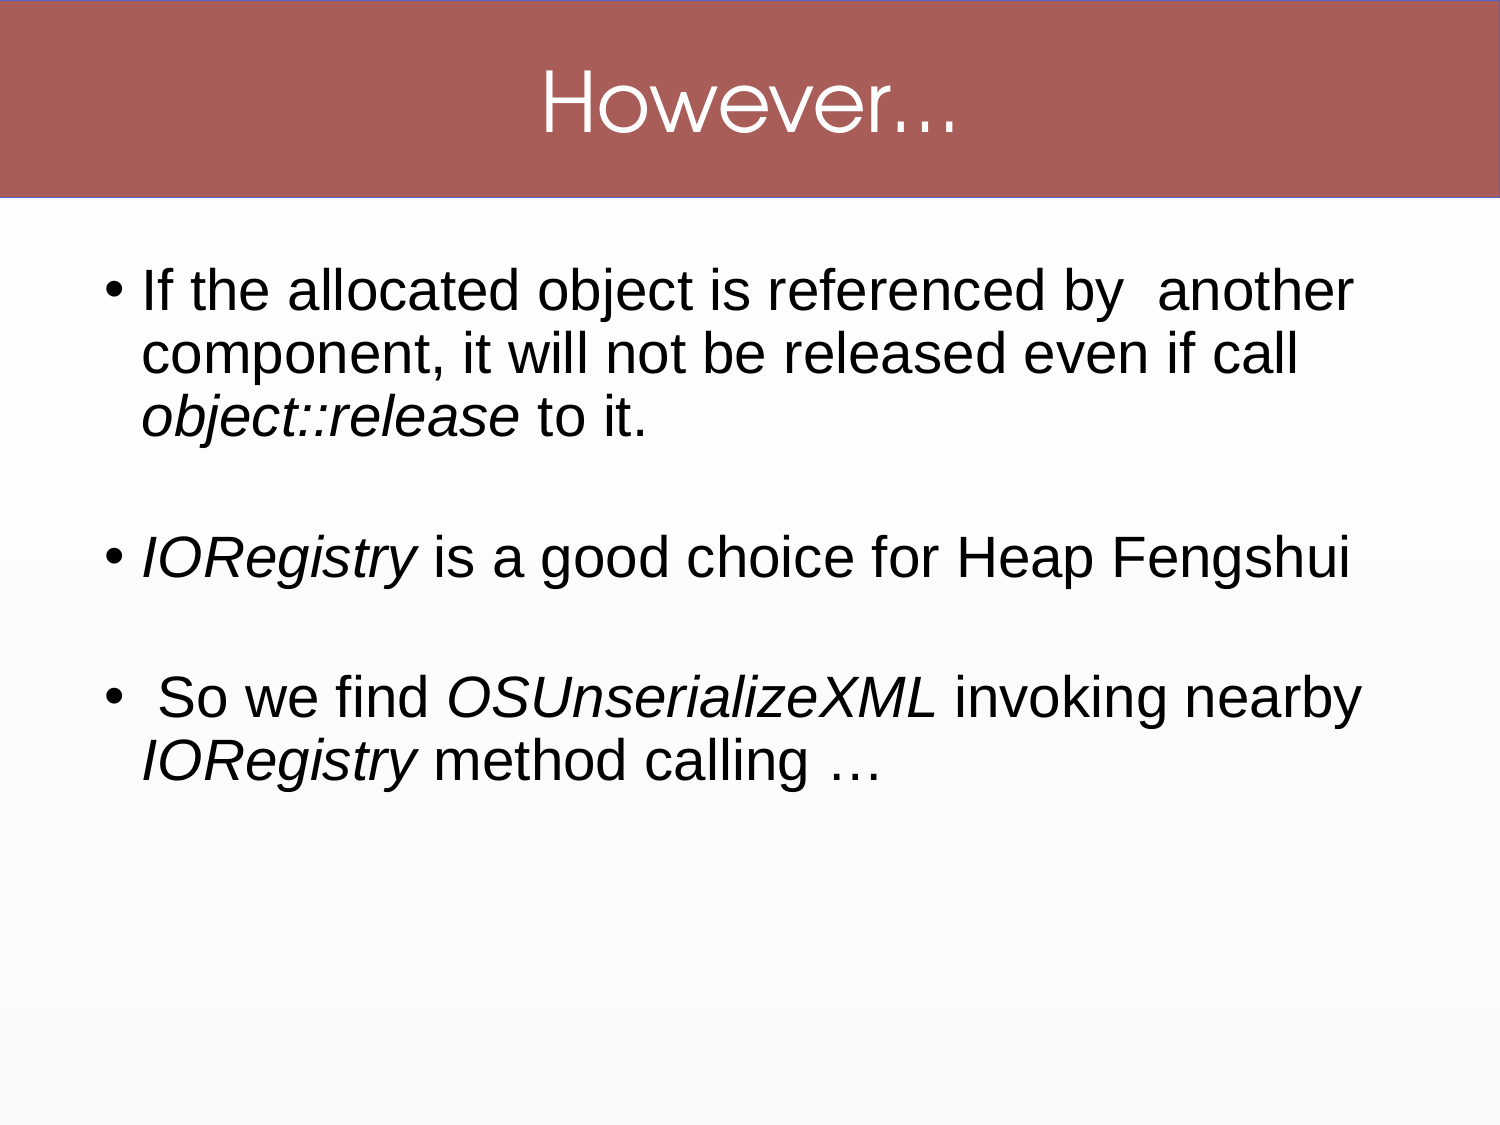

However…
If the allocated object is referenced by  another component, it will not be released even if call object::release to it.

IORegistry is a good choice for Heap Fengshui

 So we find OSUnserializeXML invoking nearby IORegistry method calling …